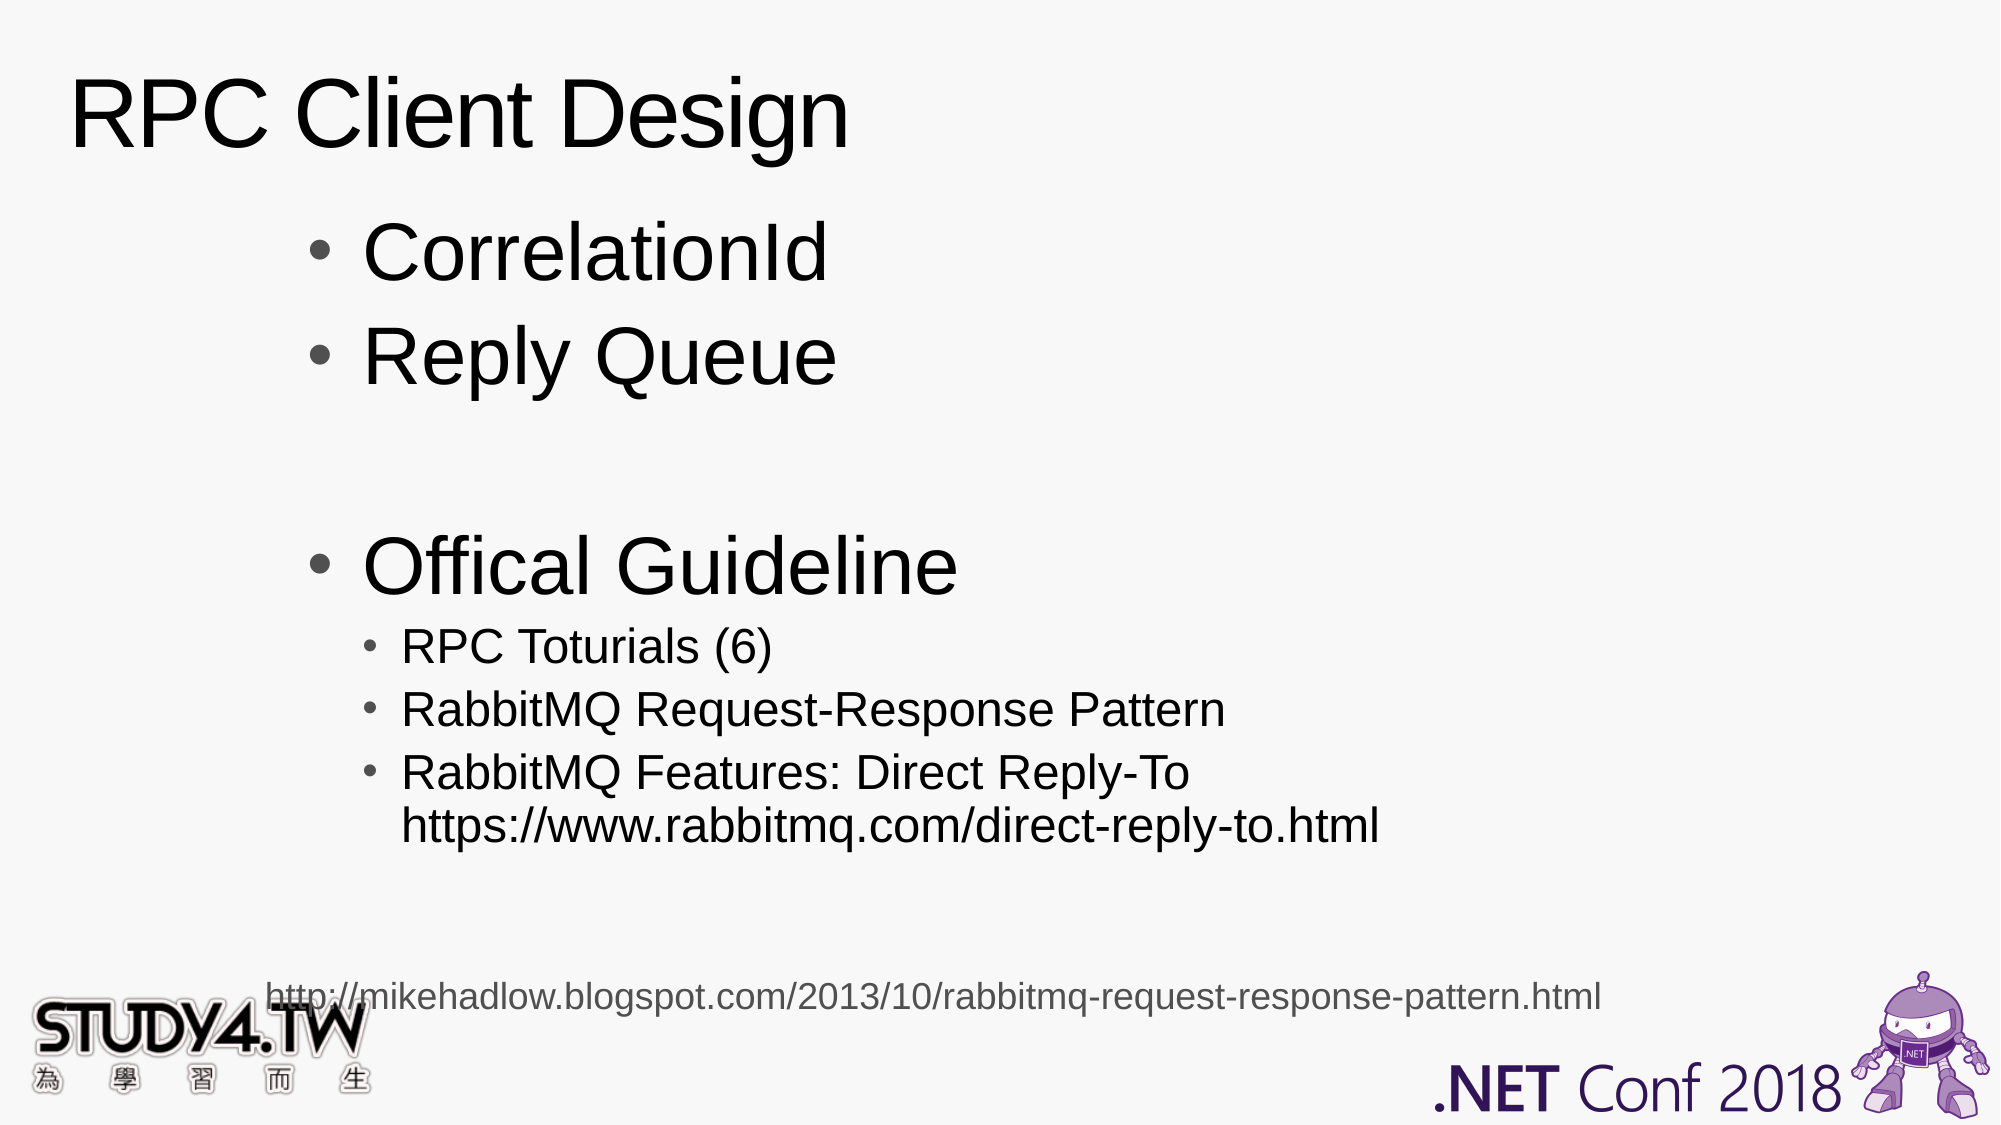

# RPC Client Design
CorrelationId
Reply Queue

Offical Guideline
RPC Toturials (6)
RabbitMQ Request-Response Pattern
RabbitMQ Features: Direct Reply-To
https://www.rabbitmq.com/direct-reply-to.html
http://mikehadlow.blogspot.com/2013/10/rabbitmq-request-response-pattern.html